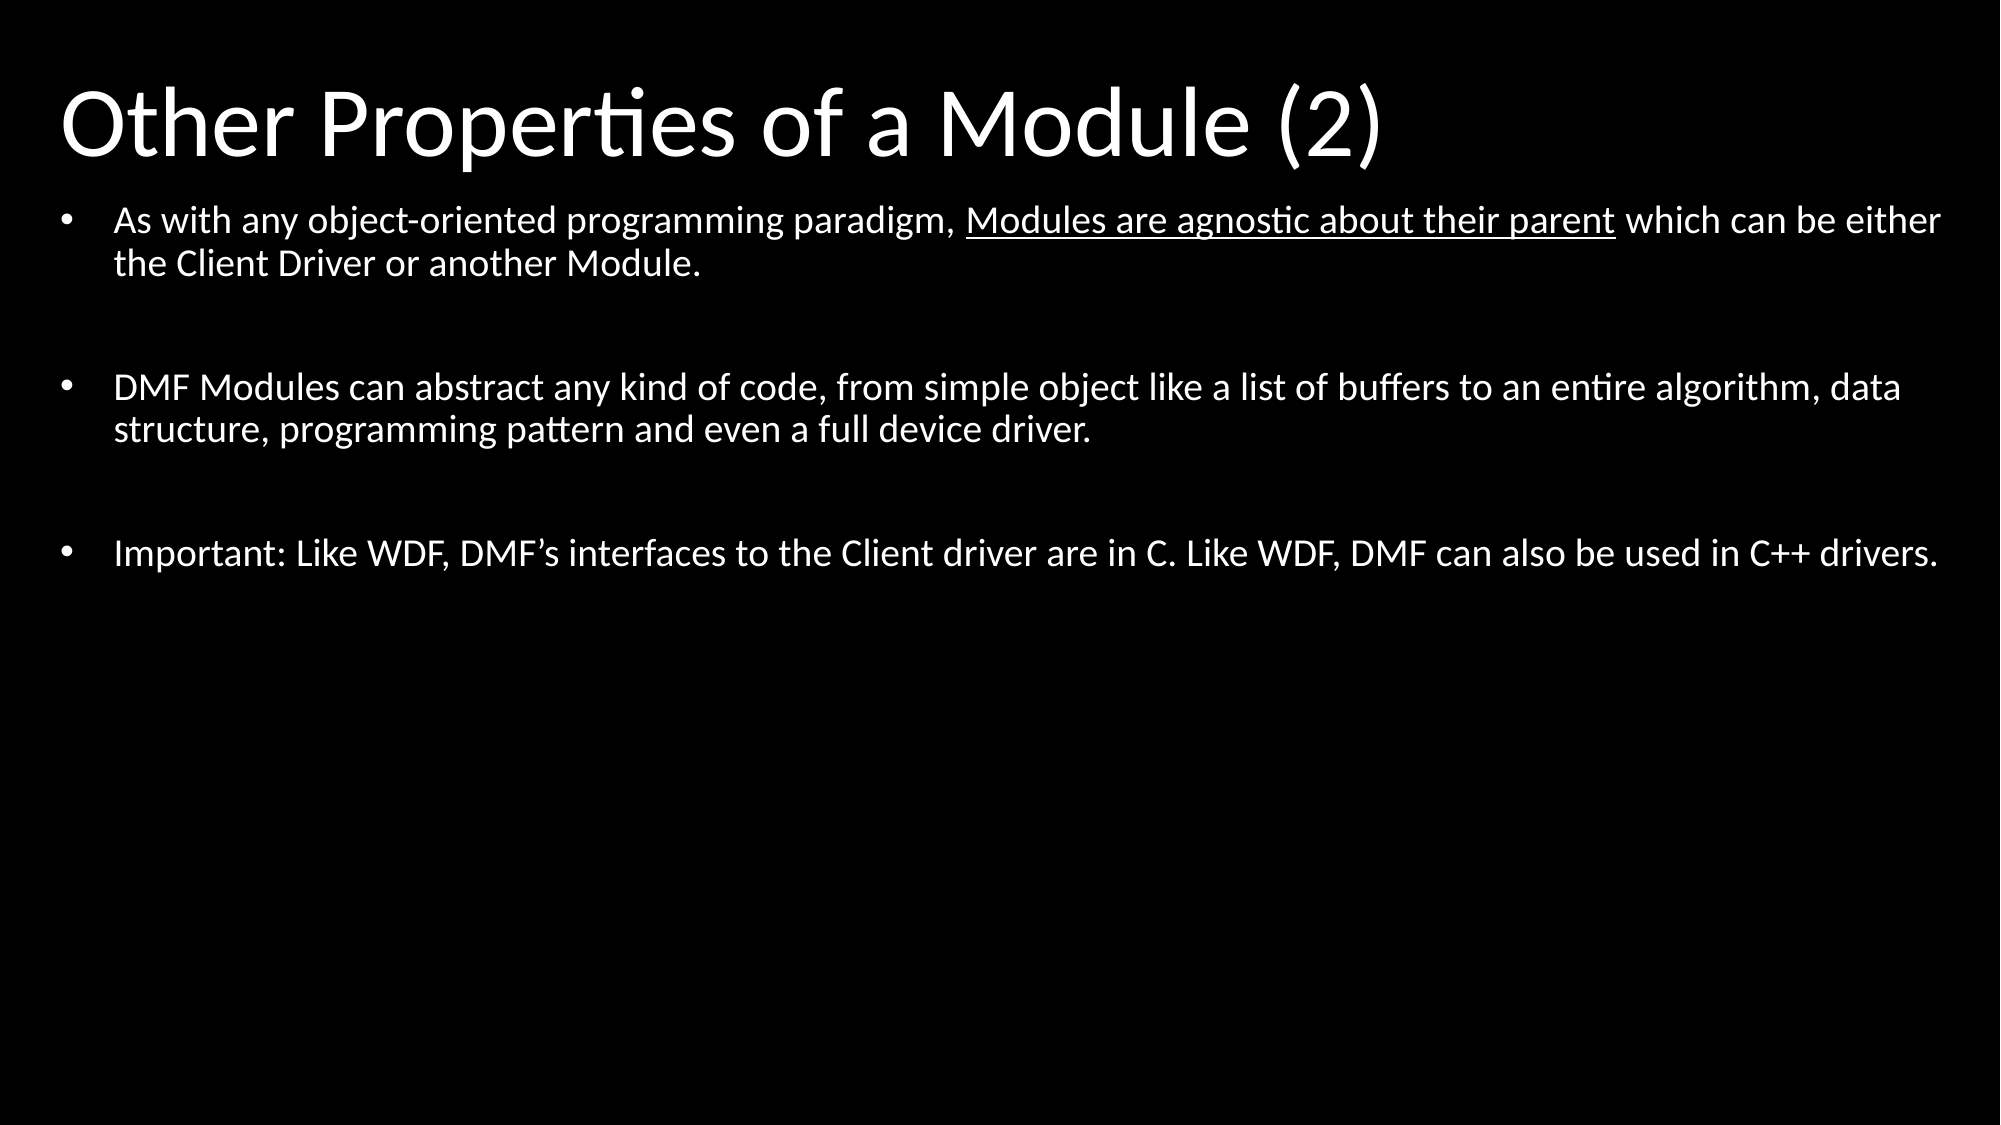

# Other Properties of a Module (2)
As with any object-oriented programming paradigm, Modules are agnostic about their parent which can be either the Client Driver or another Module.

DMF Modules can abstract any kind of code, from simple object like a list of buffers to an entire algorithm, data structure, programming pattern and even a full device driver.

Important: Like WDF, DMF’s interfaces to the Client driver are in C. Like WDF, DMF can also be used in C++ drivers.